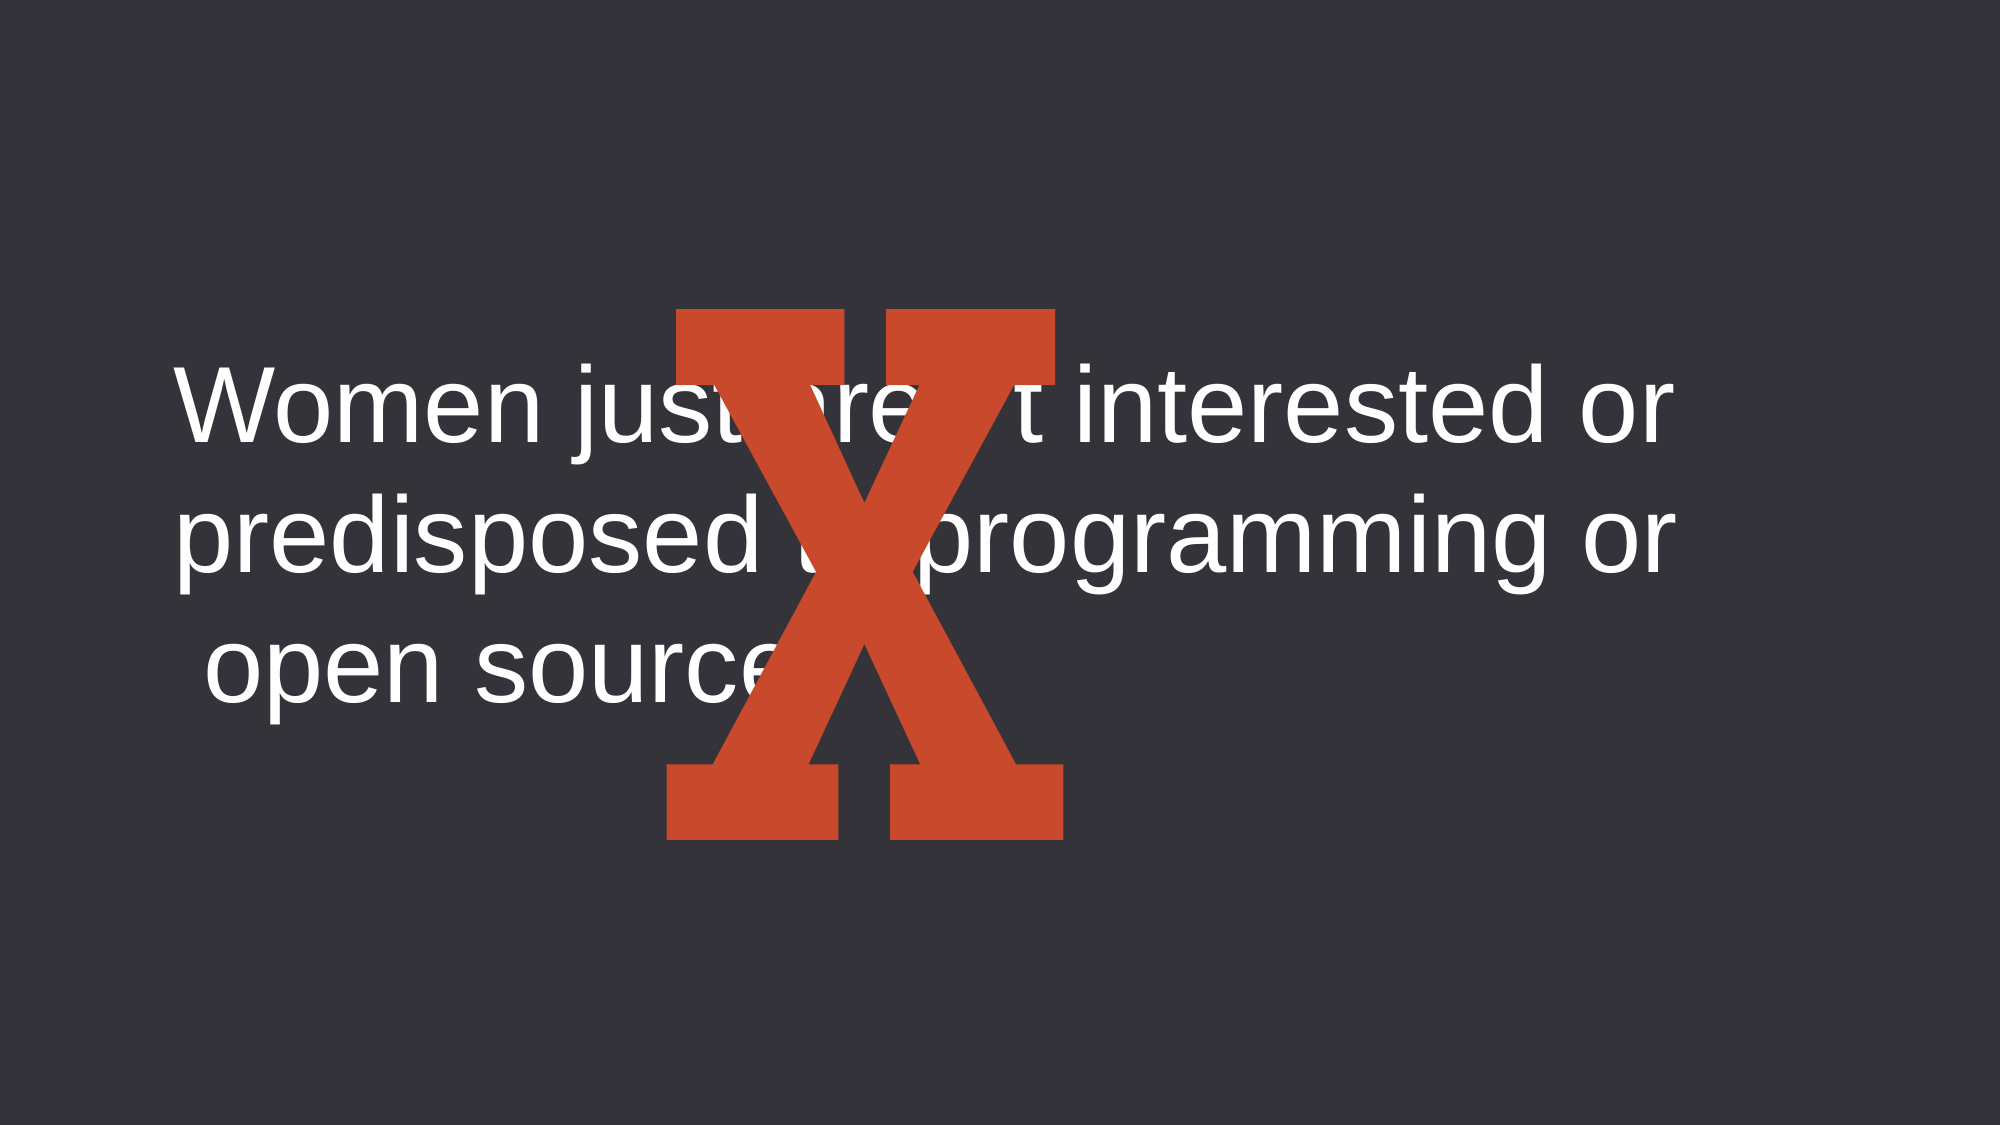

X
Women just aren’t interested or
predisposed to programming or
 open source